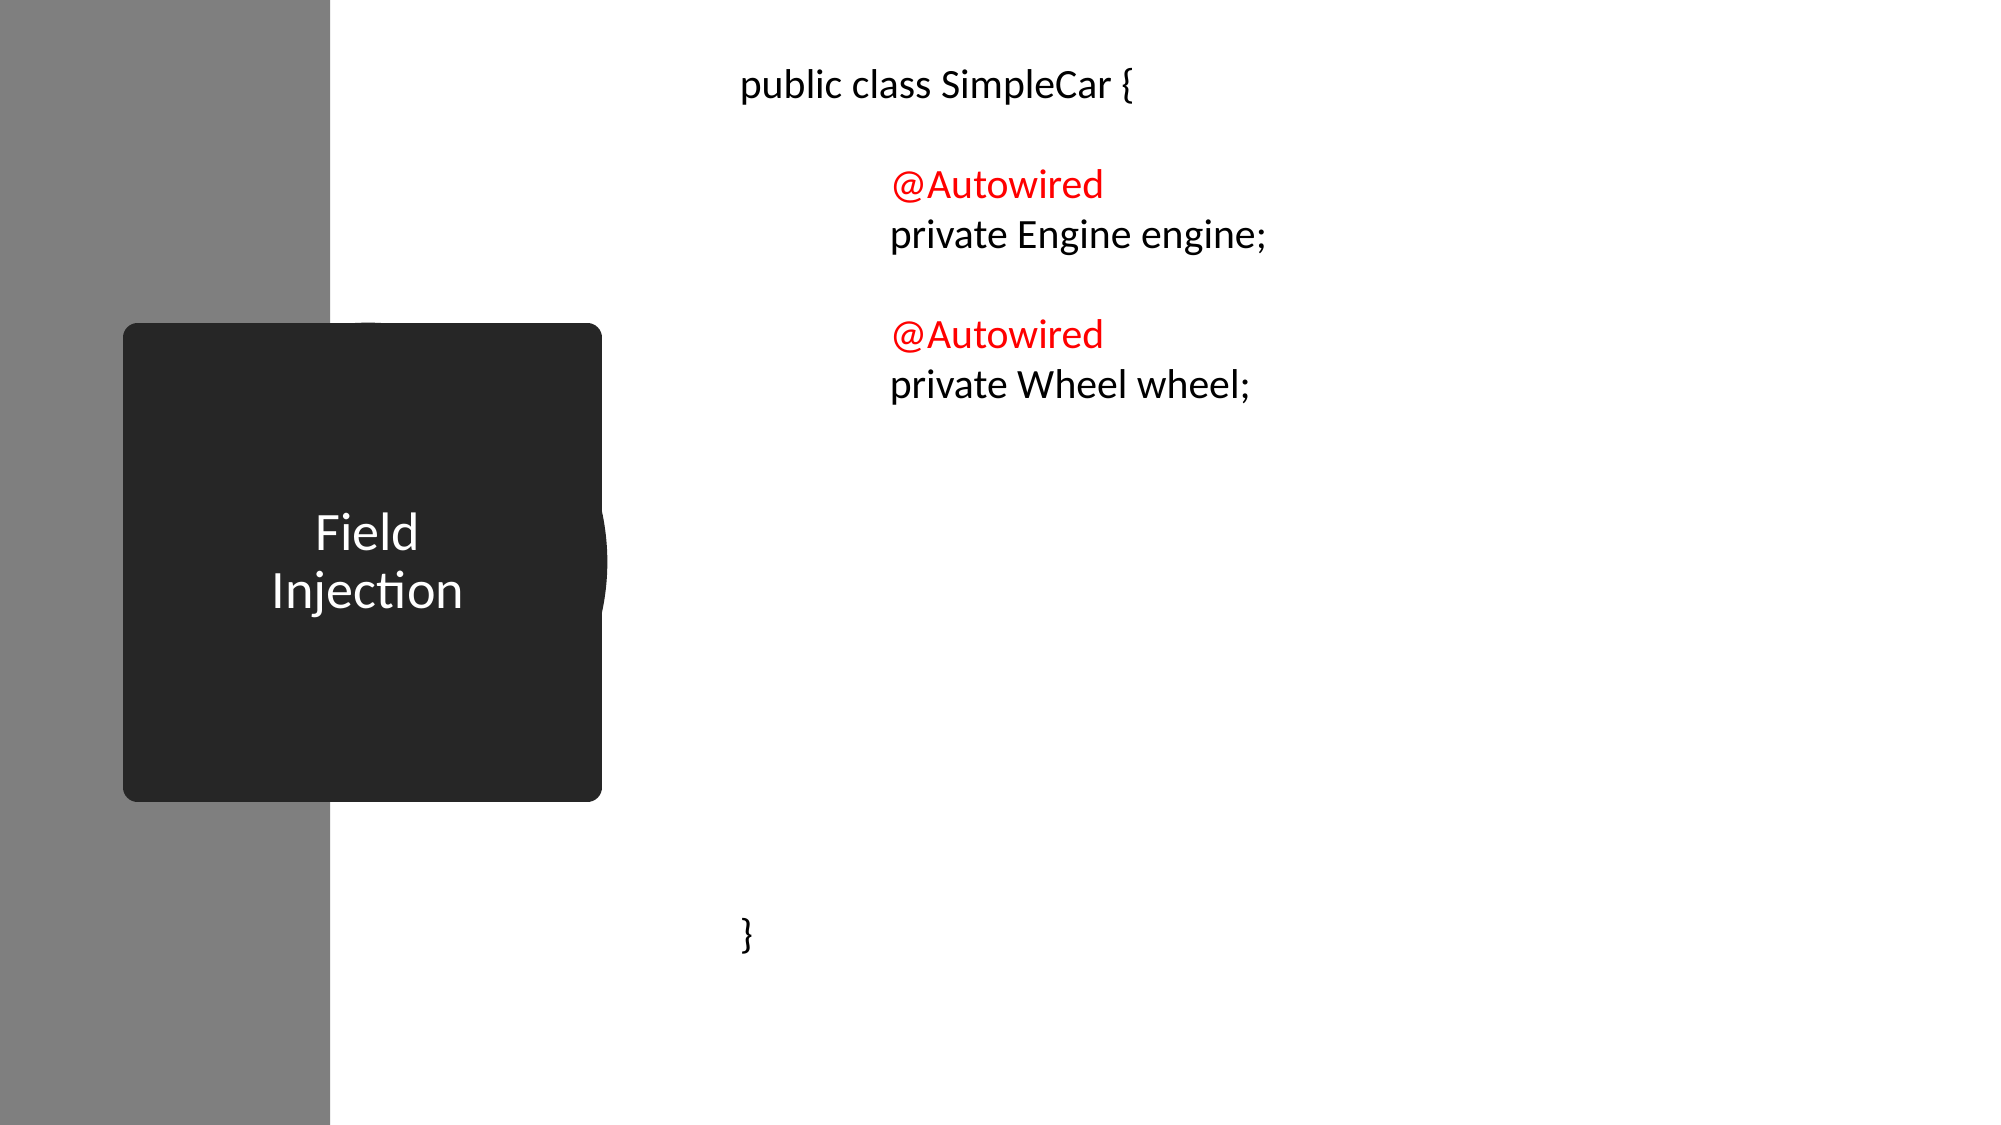

public class SimpleCar {

	@Autowired
	private Engine engine;

	@Autowired
	private Wheel wheel;

}
Field Injection
# Setter Injection